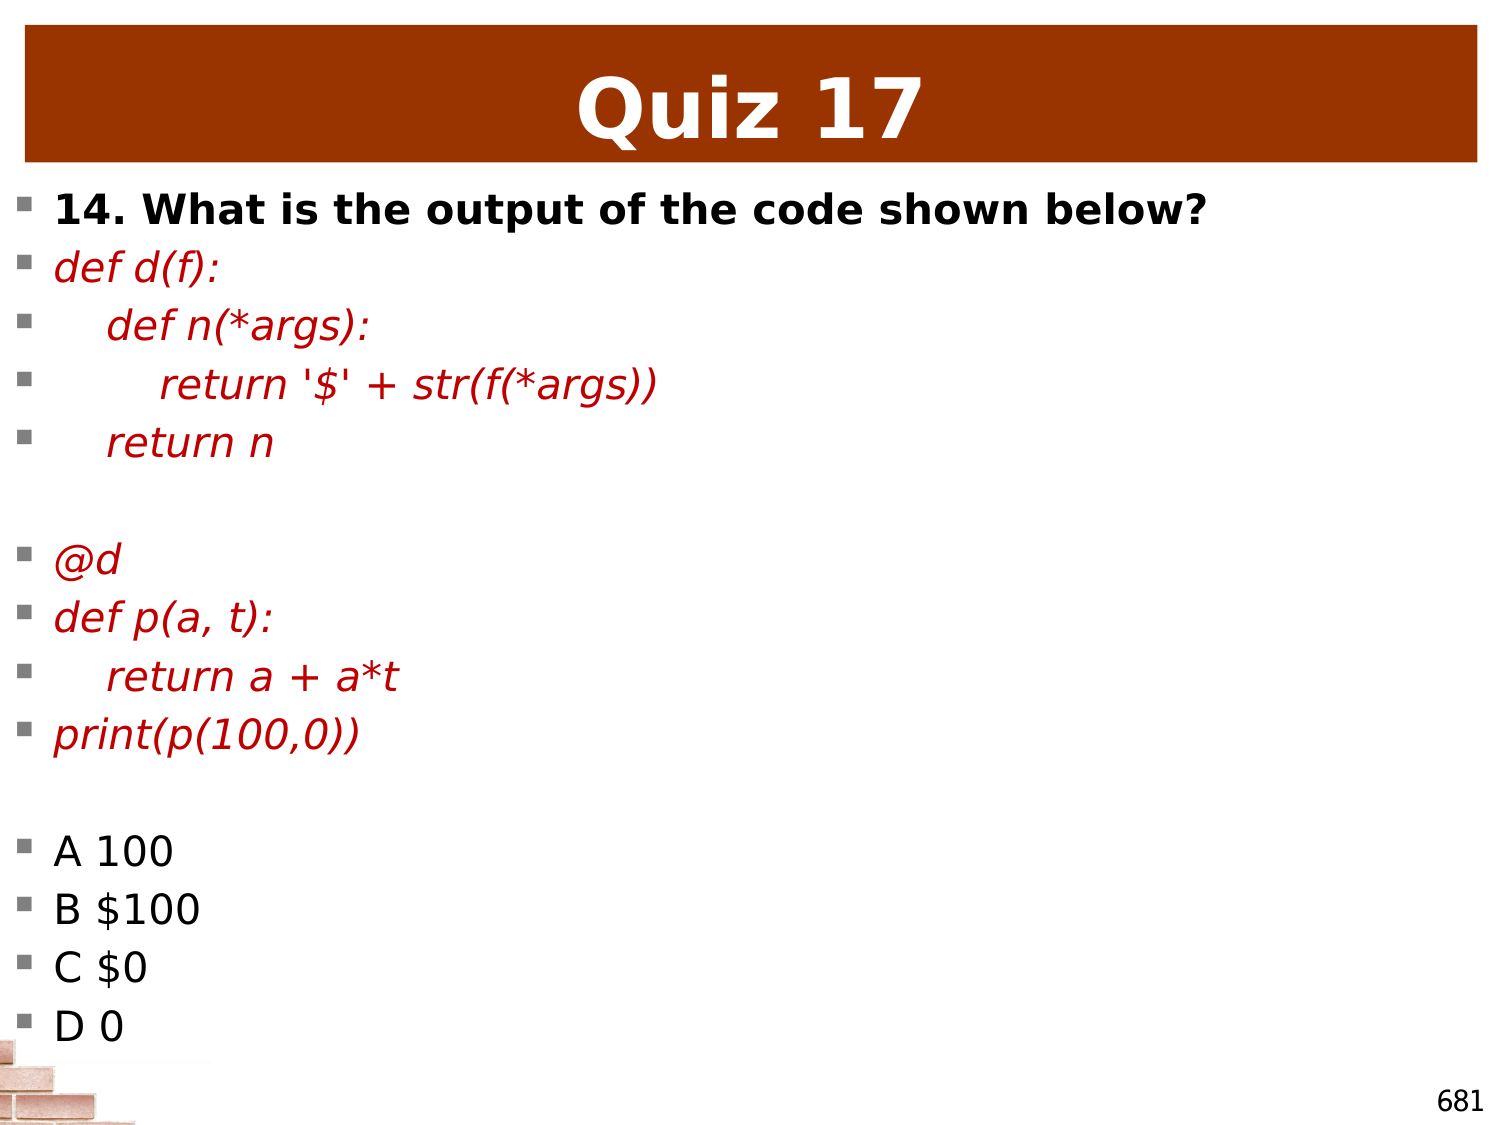

# Quiz 17
14. What is the output of the code shown below?
def d(f):
    def n(*args):
        return '$' + str(f(*args))
    return n

@d
def p(a, t):
    return a + a*t
print(p(100,0))

A 100
B $100
C $0
D 0
681